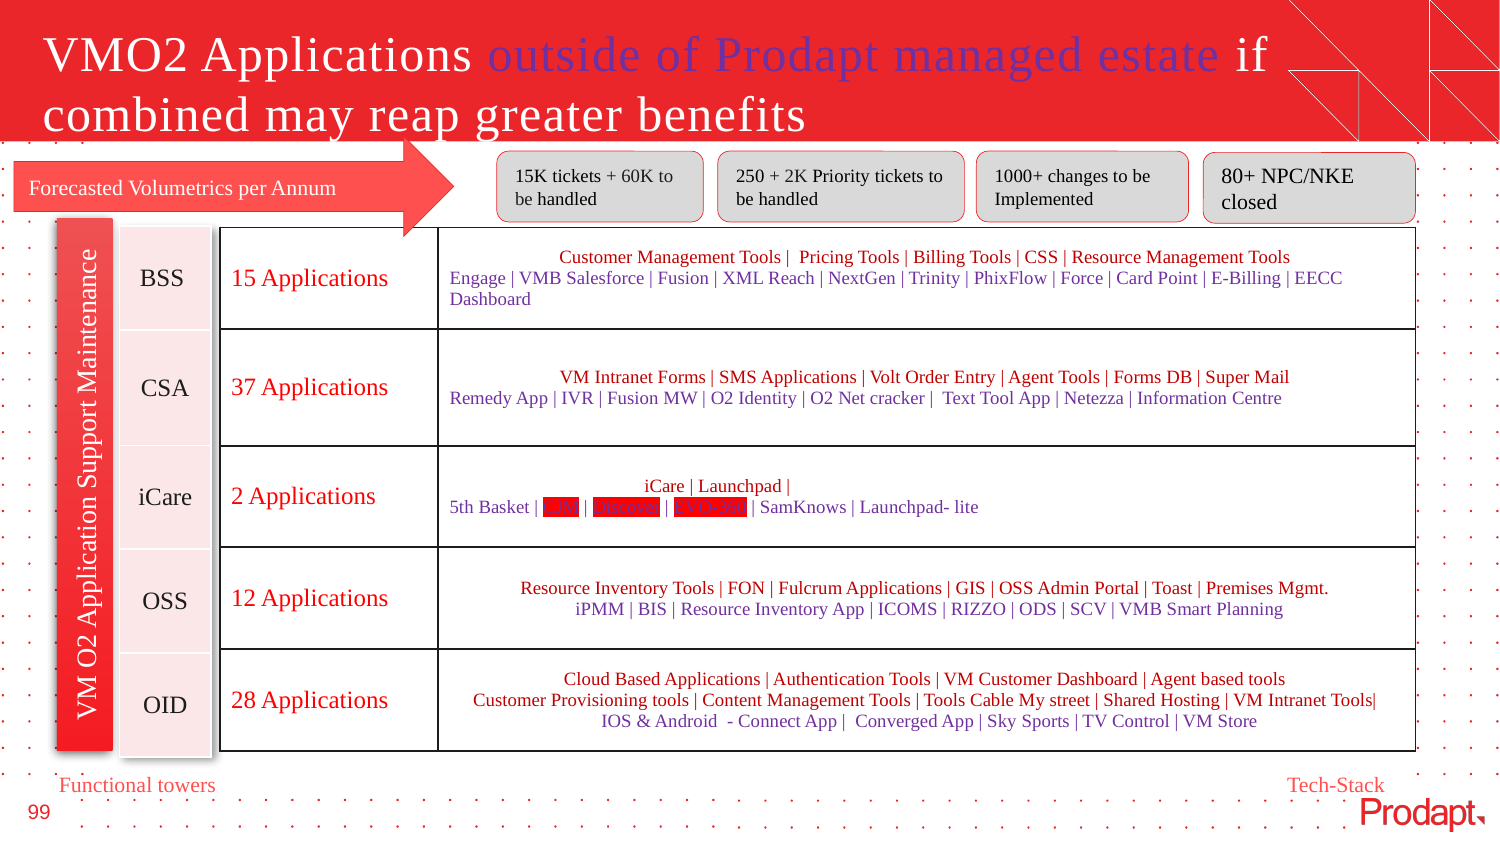

# VMO2 Applications outside of Prodapt managed estate if combined may reap greater benefits
Forecasted Volumetrics per Annum
15K tickets + 60K to be handled
250 + 2K Priority tickets to be handled
1000+ changes to be  Implemented
80+ NPC/NKE closed
VM O2 Application Support Maintenance
| BSS |
| --- |
| CSA |
| iCare |
| OSS |
| OID |
| 15 Applications | Customer Management Tools | Pricing Tools | Billing Tools | CSS | Resource Management Tools Engage | VMB Salesforce | Fusion | XML Reach | NextGen | Trinity | PhixFlow | Force | Card Point | E-Billing | EECC Dashboard |
| --- | --- |
| 37 Applications | VM Intranet Forms | SMS Applications | Volt Order Entry | Agent Tools | Forms DB | Super Mail Remedy App | IVR | Fusion MW | O2 Identity | O2 Net cracker | Text Tool App | Netezza | Information Centre |
| 2 Applications | iCare | Launchpad | 5th Basket | CJM | Discover | EVO-360 | SamKnows | Launchpad- lite |
| 12 Applications | Resource Inventory Tools | FON | Fulcrum Applications | GIS | OSS Admin Portal | Toast | Premises Mgmt. iPMM | BIS | Resource Inventory App | ICOMS | RIZZO | ODS | SCV | VMB Smart Planning |
| 28 Applications | Cloud Based Applications | Authentication Tools | VM Customer Dashboard | Agent based tools Customer Provisioning tools | Content Management Tools | Tools Cable My street | Shared Hosting | VM Intranet Tools| IOS & Android - Connect App | Converged App | Sky Sports | TV Control | VM Store |
Functional towers
Tech-Stack